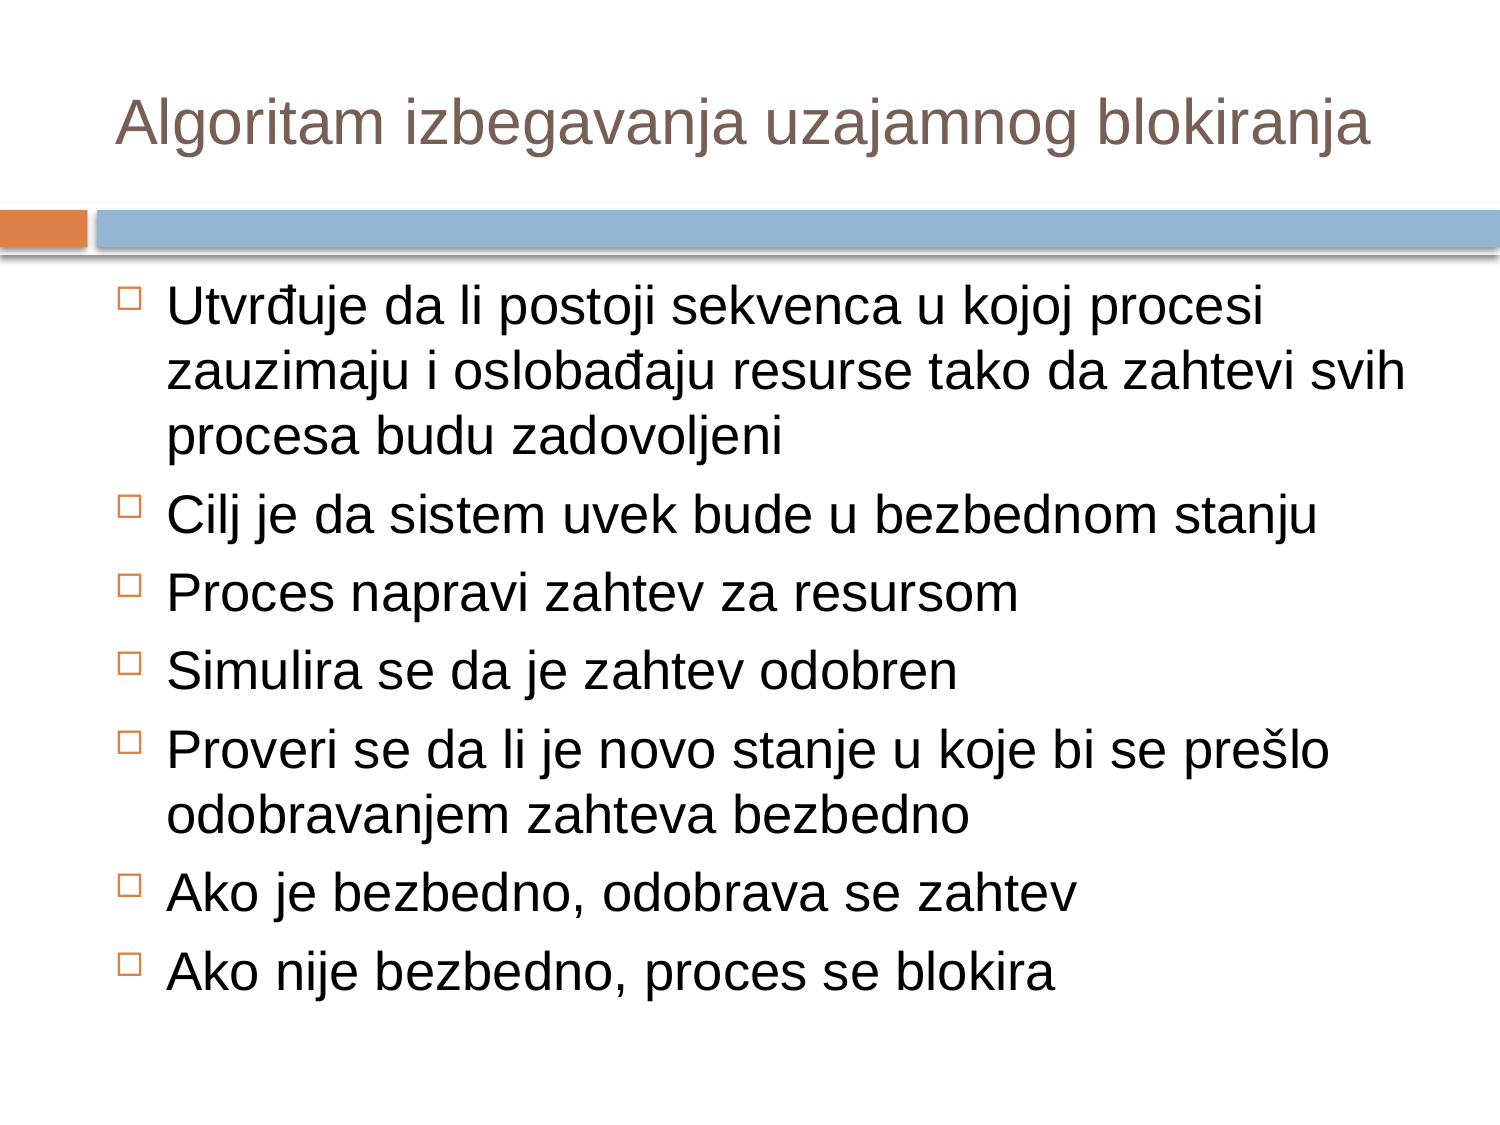

# Algoritam izbegavanja uzajamnog blokiranja
Utvrđuje da li postoji sekvenca u kojoj procesi zauzimaju i oslobađaju resurse tako da zahtevi svih procesa budu zadovoljeni
Cilj je da sistem uvek bude u bezbednom stanju
Proces napravi zahtev za resursom
Simulira se da je zahtev odobren
Proveri se da li je novo stanje u koje bi se prešlo odobravanjem zahteva bezbedno
Ako je bezbedno, odobrava se zahtev
Ako nije bezbedno, proces se blokira